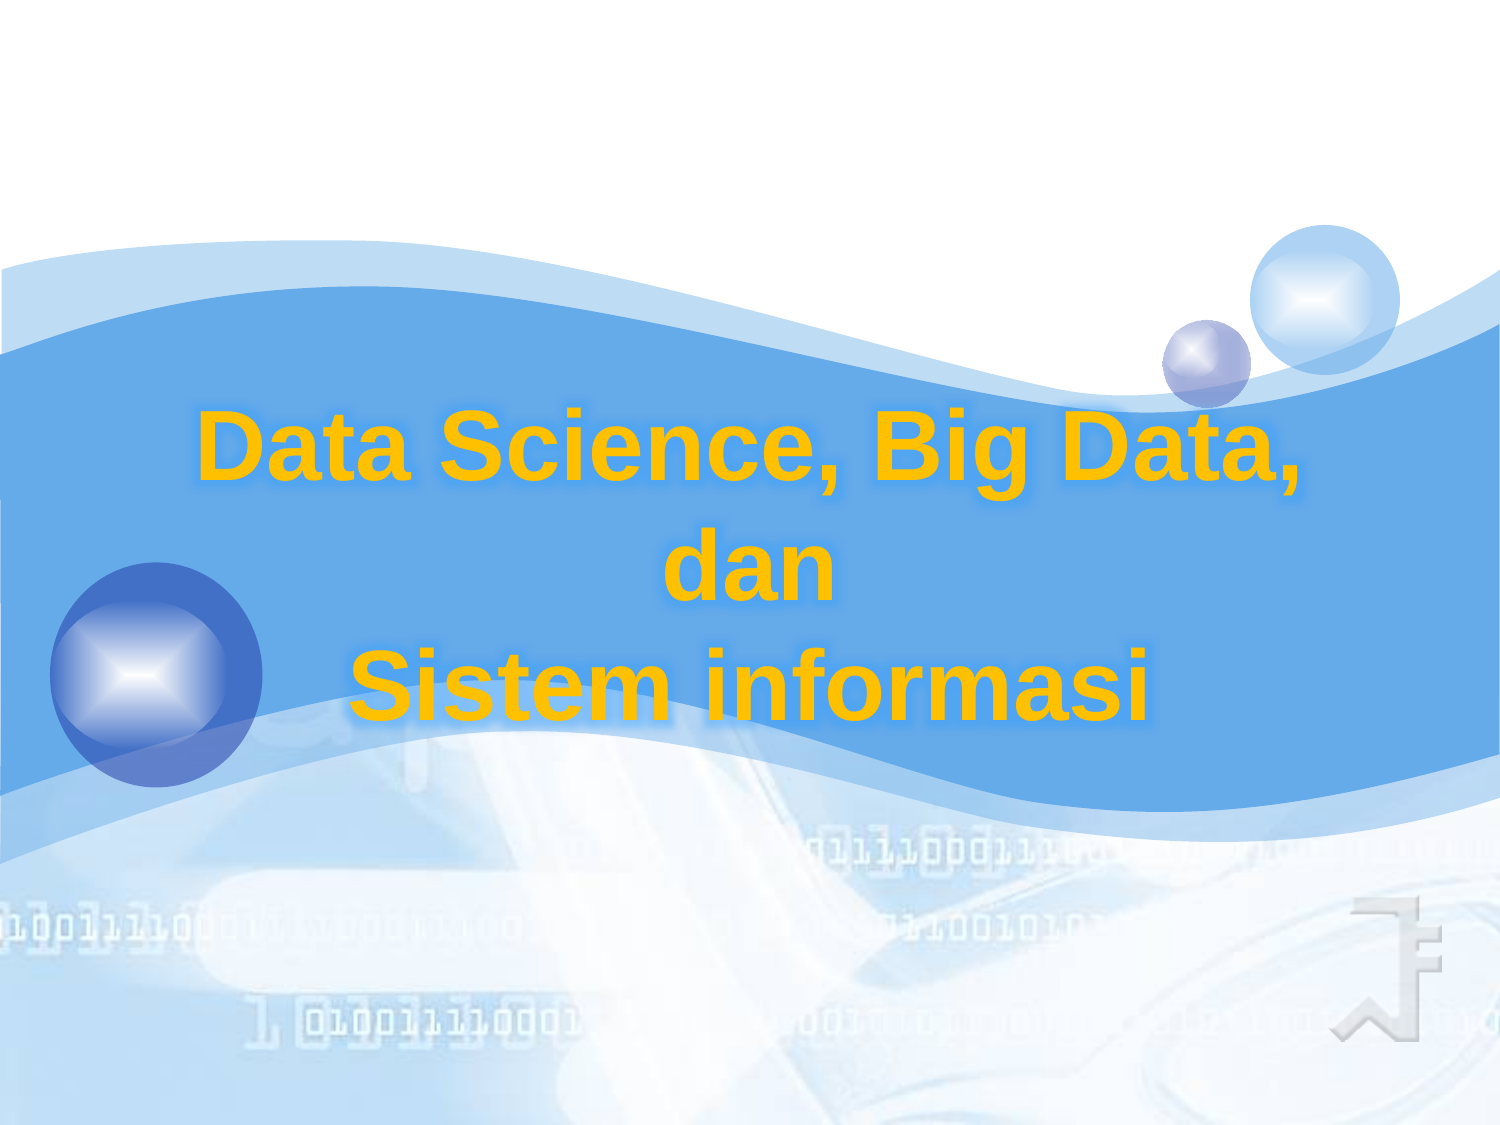

Data Science, Big Data,
dan
Sistem informasi